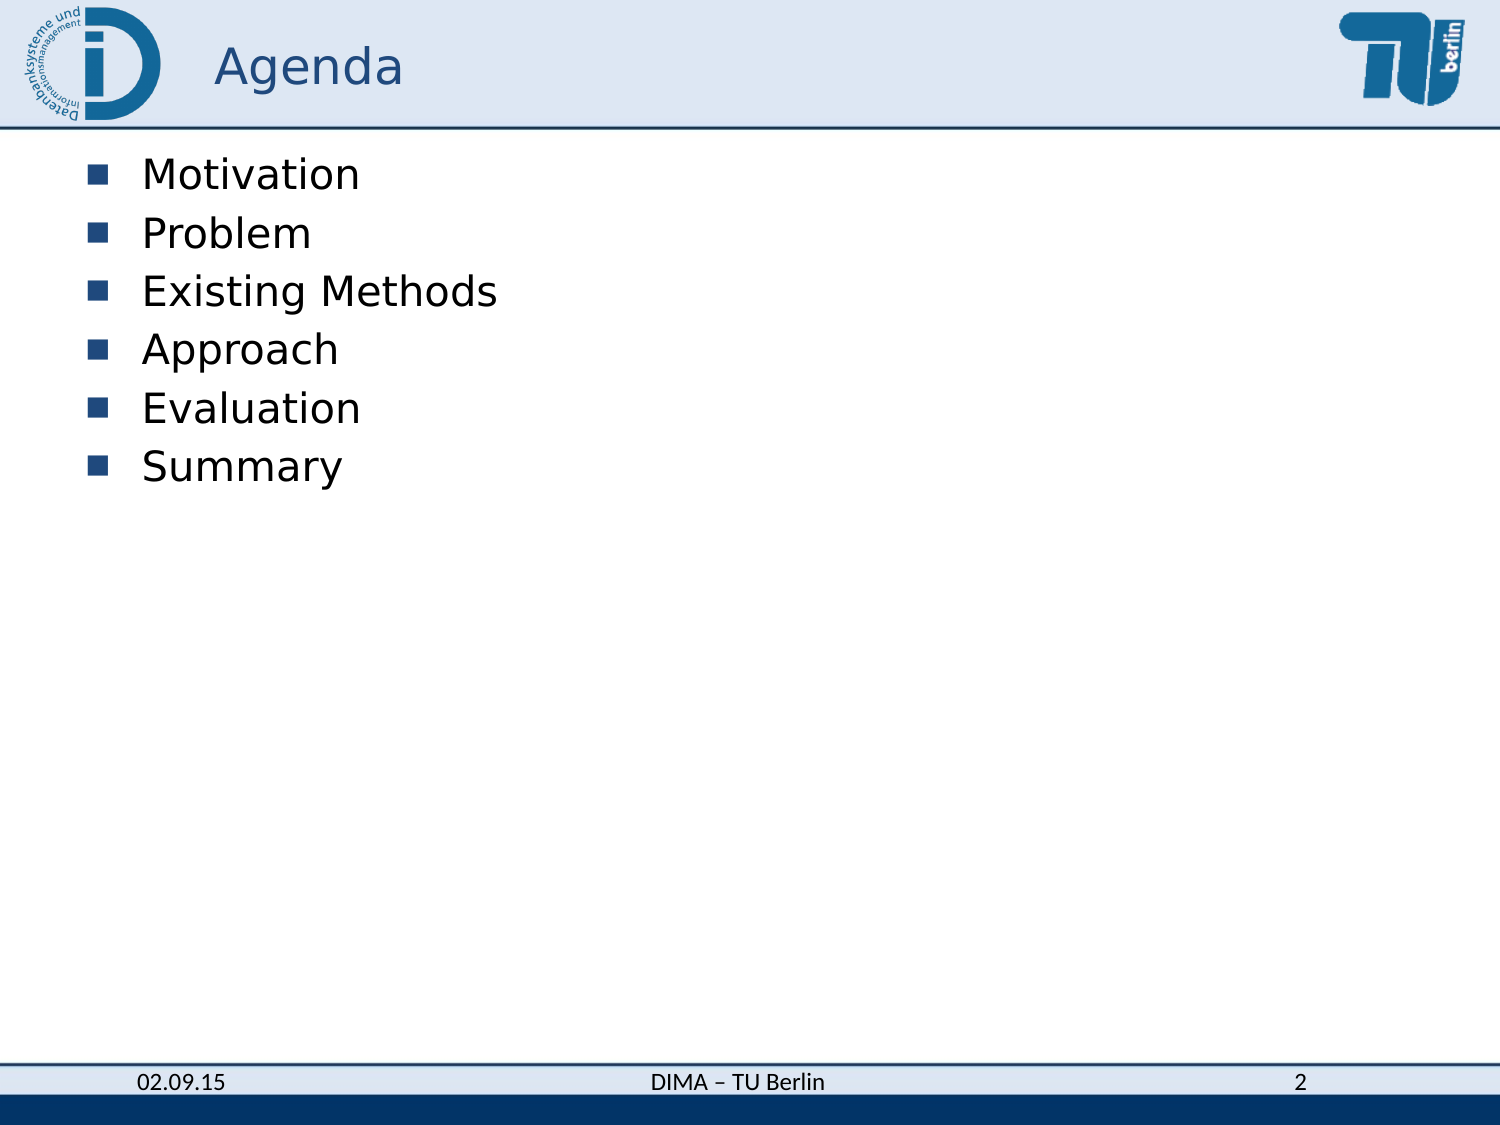

# Agenda
Motivation
Problem
Existing Methods
Approach
Evaluation
Summary